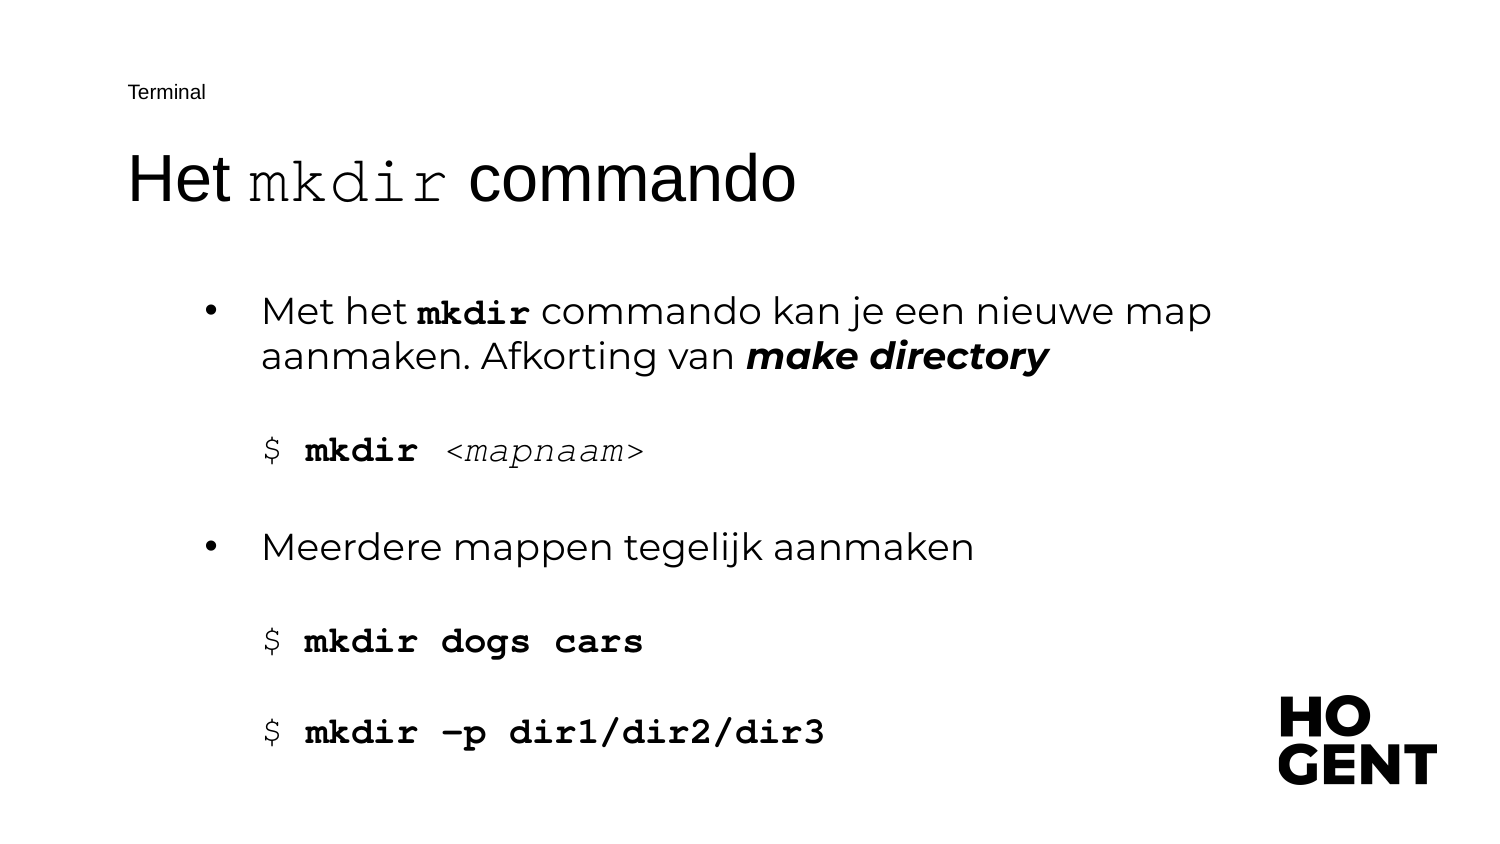

Terminal
# Het mkdir commando
Met het mkdir commando kan je een nieuwe map aanmaken. Afkorting van make directory
$ mkdir <mapnaam>
Meerdere mappen tegelijk aanmaken
$ mkdir dogs cars
$ mkdir –p dir1/dir2/dir3